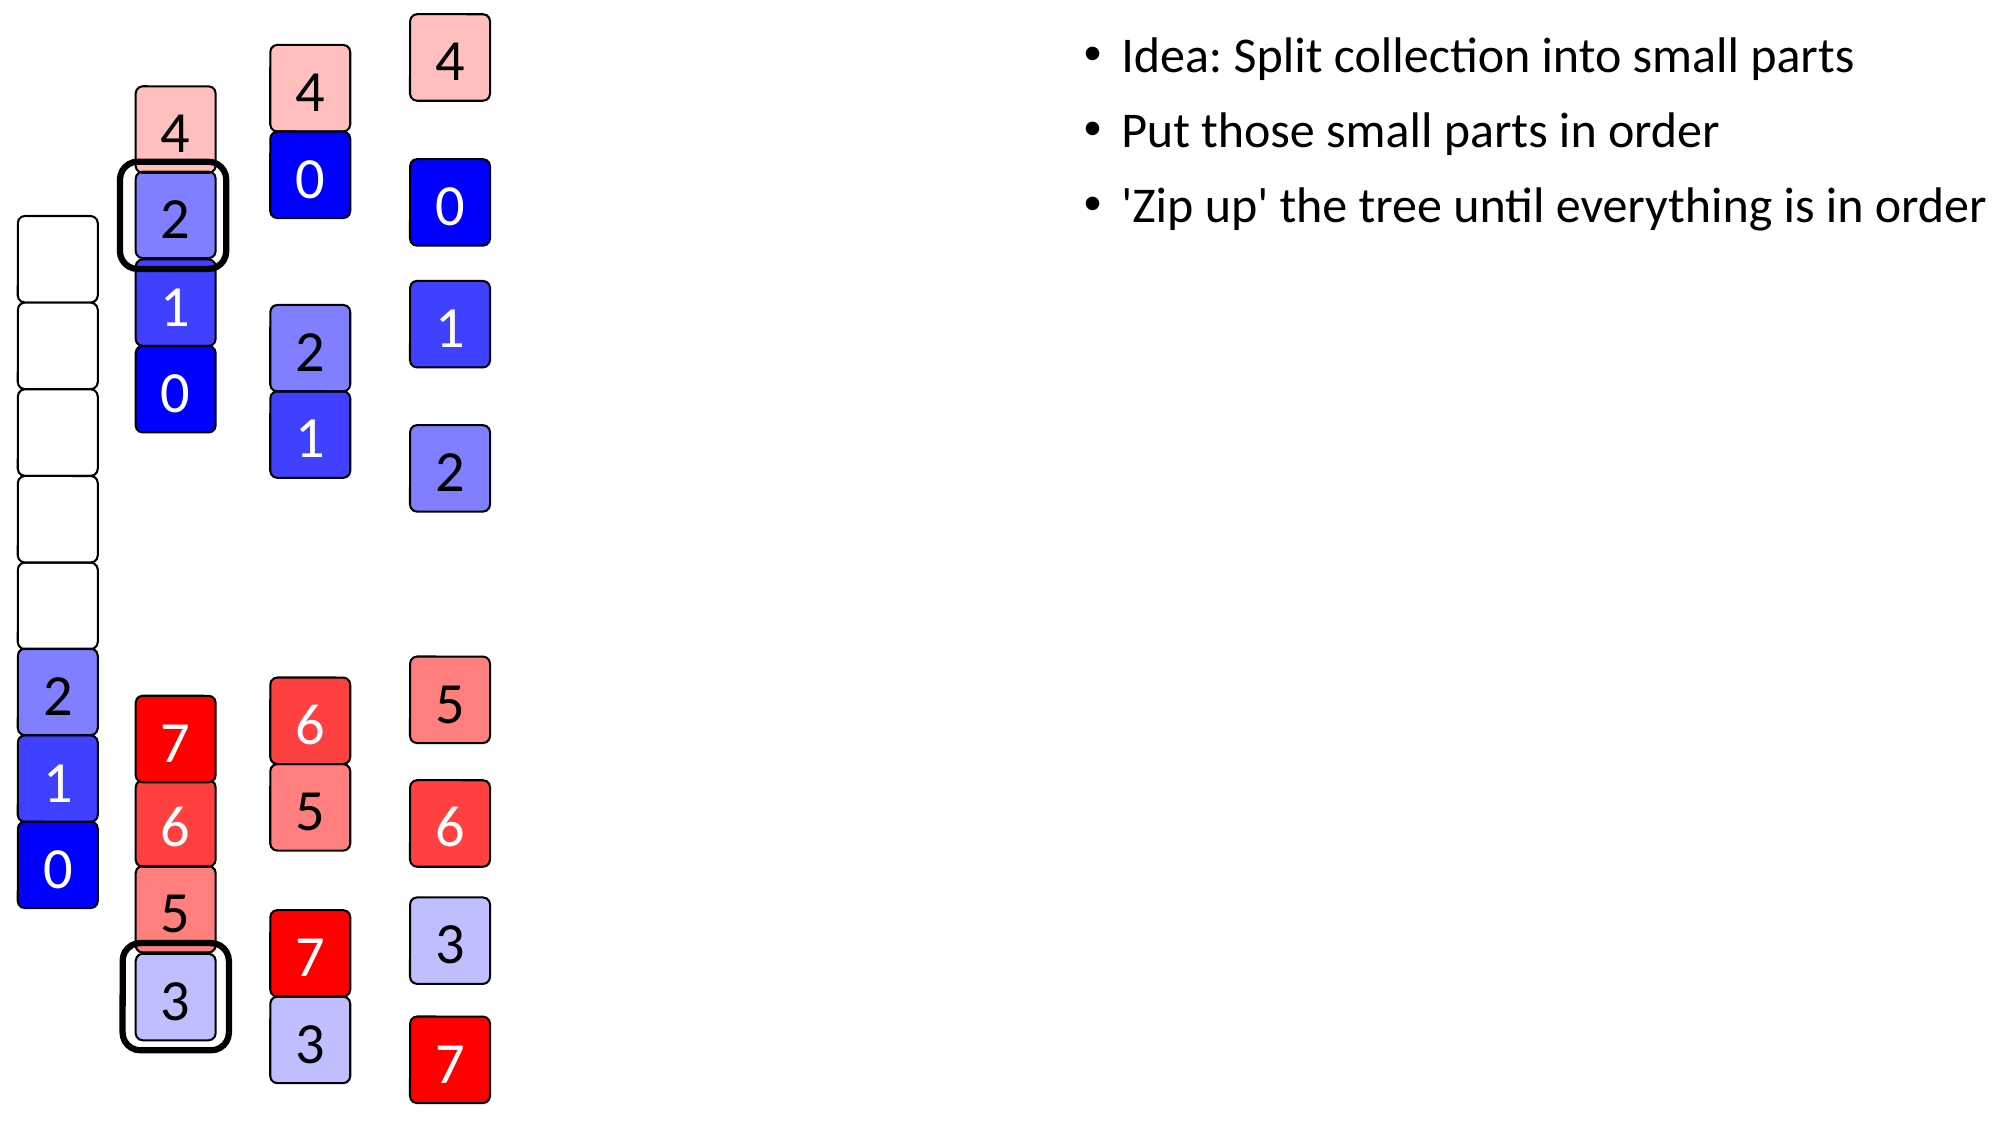

4
Idea: Split collection into small parts
Put those small parts in order
'Zip up' the tree until everything is in order
4
4
0
0

2

1
1

2
0

1
2

2
5
6
7
1
5
6
6
0
5
3
7

3
3
7